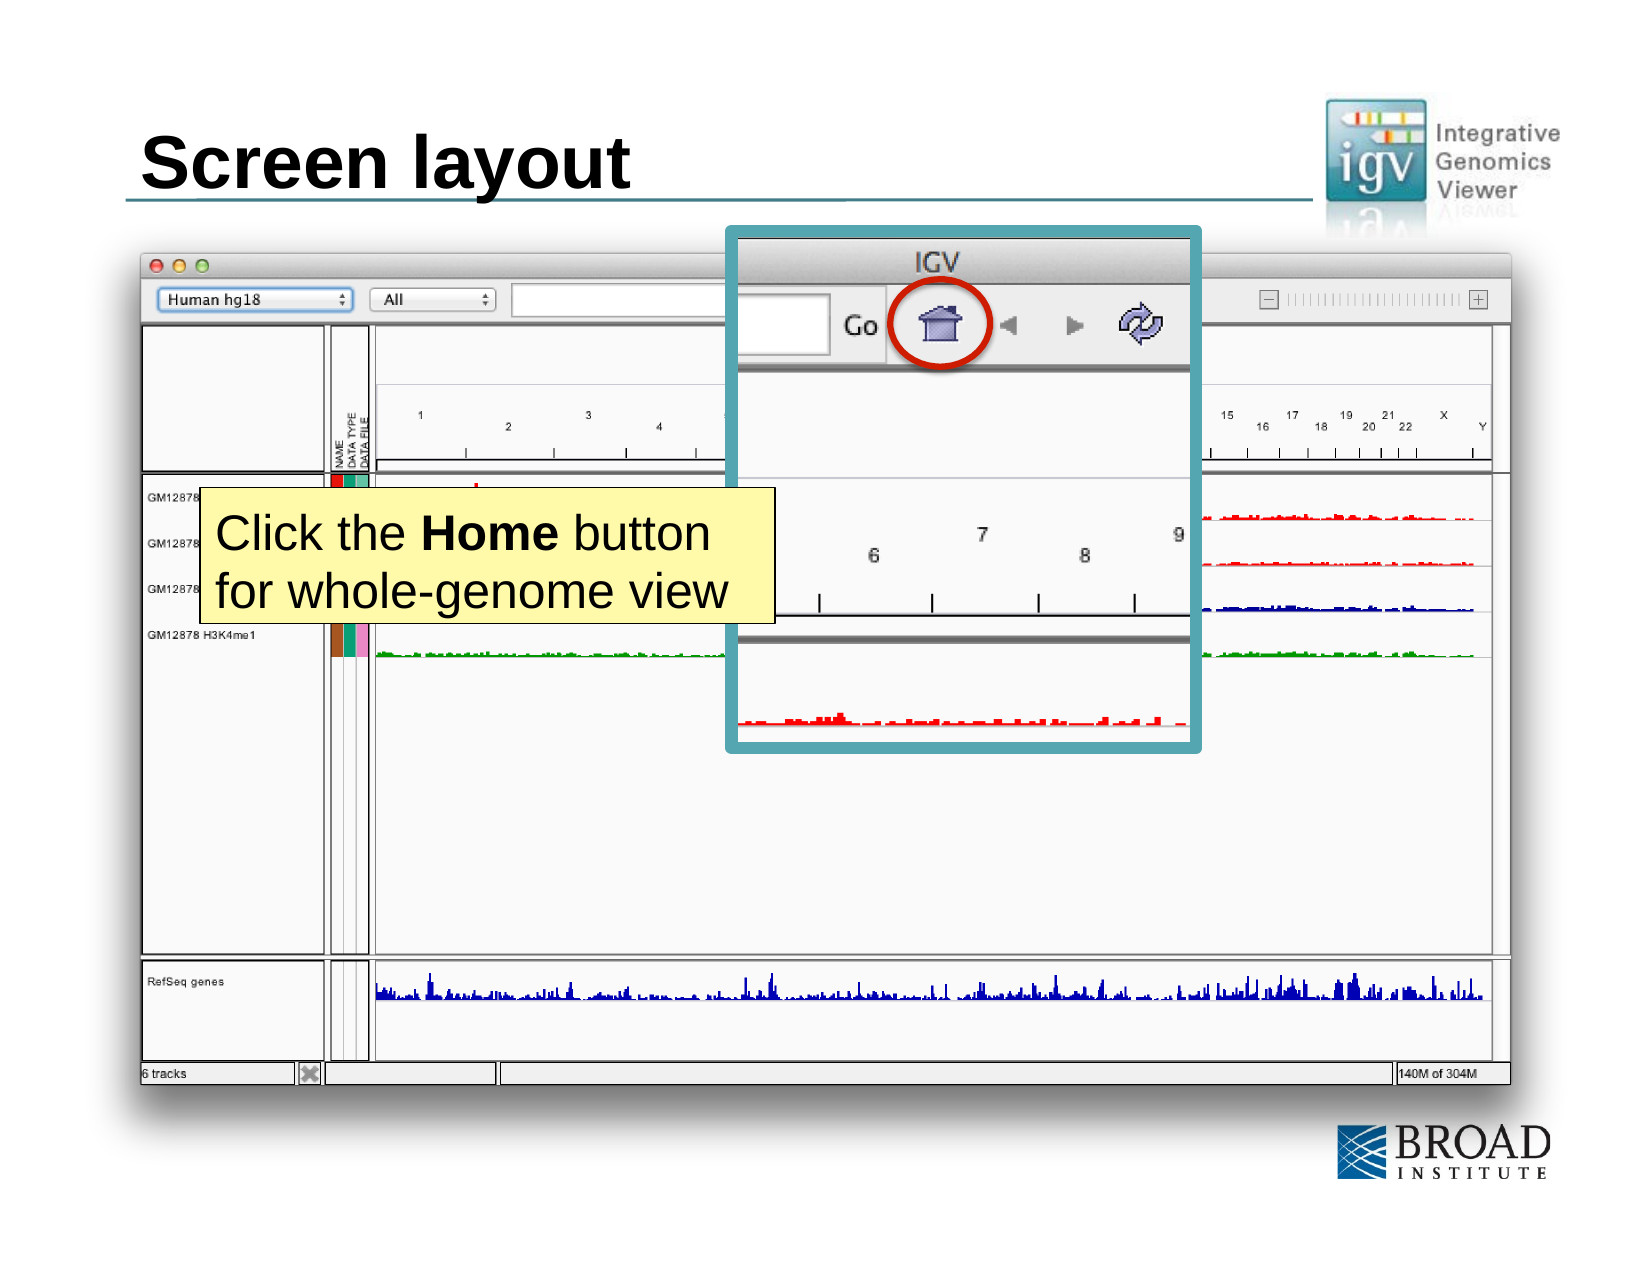

# Screen layout

Click the Home button for whole-genome view